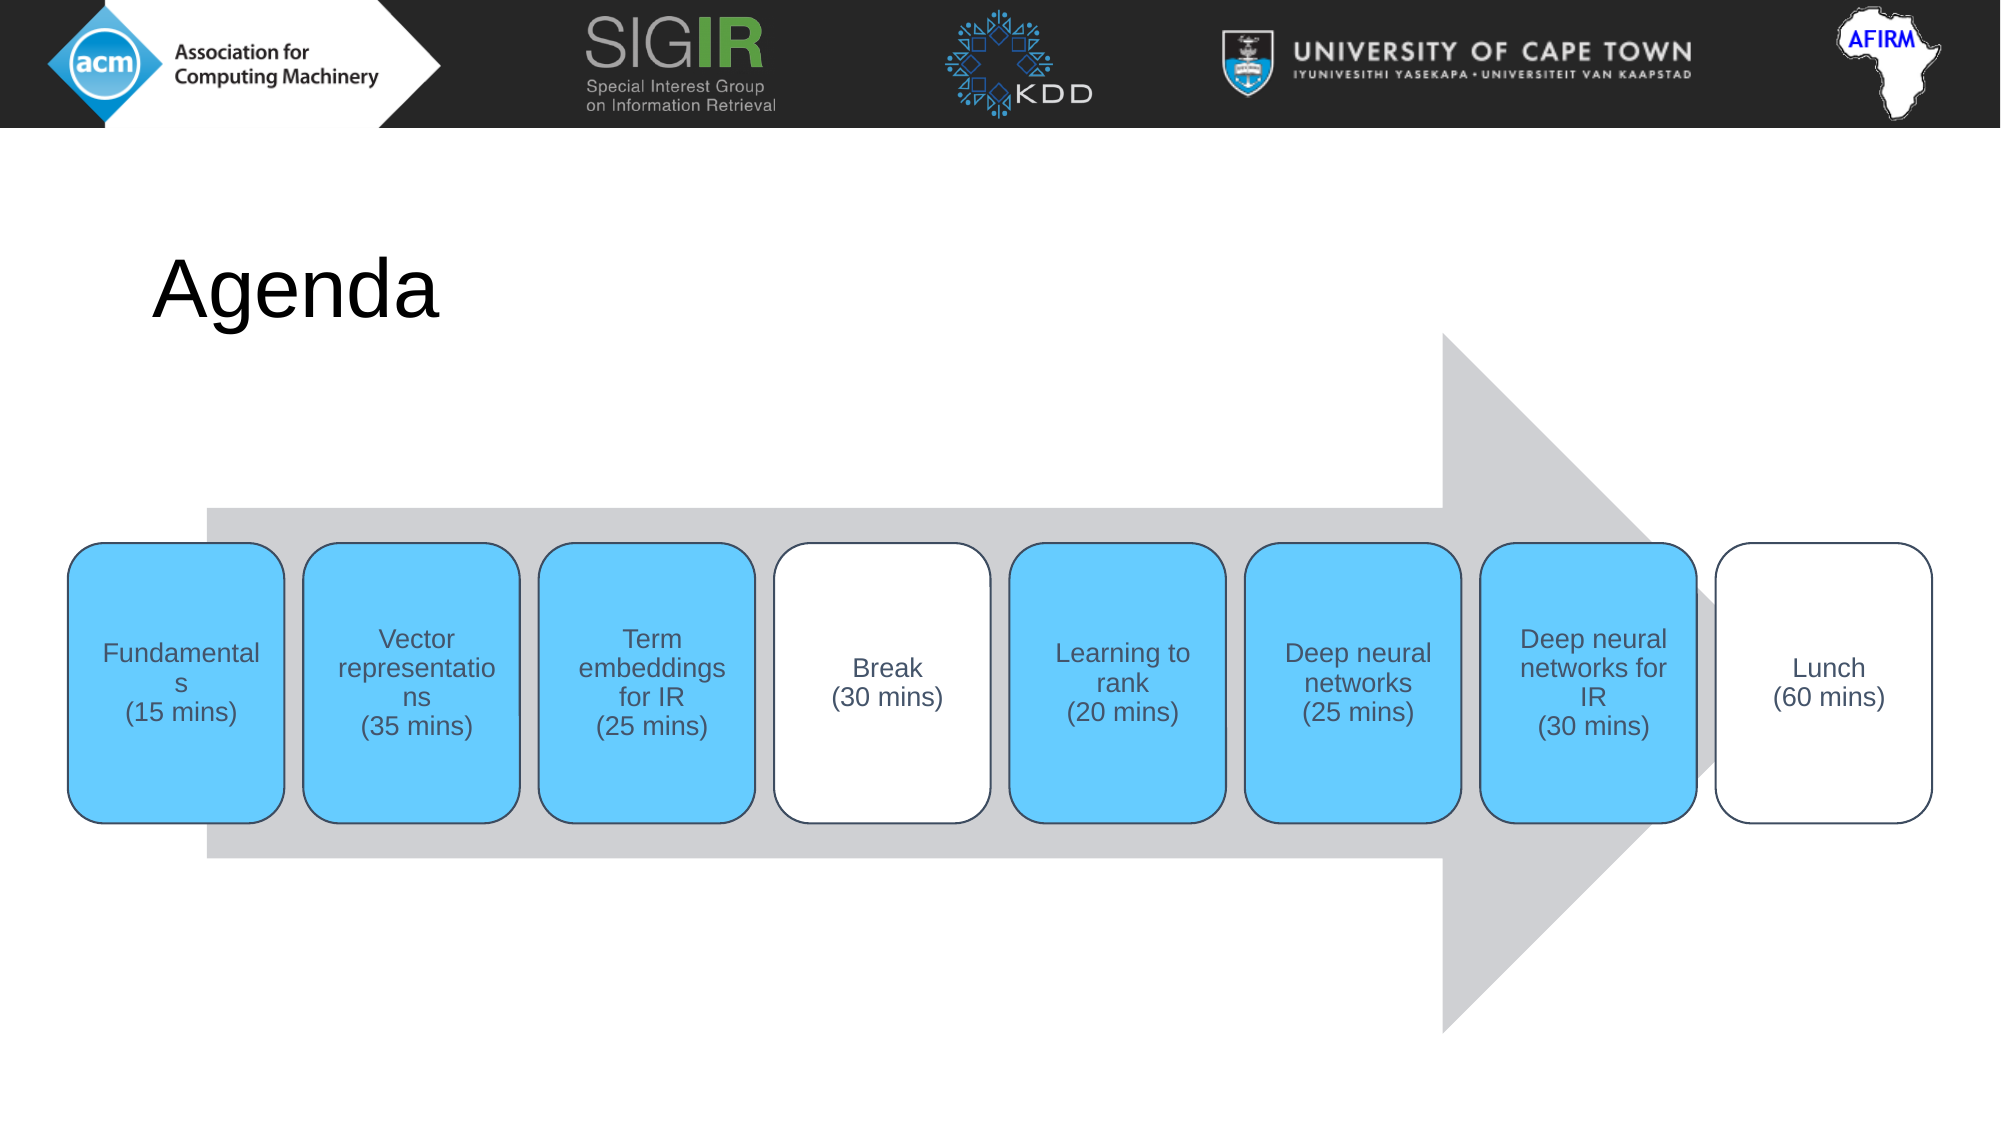

# Agenda
Fundamentals
(15 mins)
Vector representations
(35 mins)
Term embeddings for IR
(25 mins)
Break
(30 mins)
Learning to rank
(20 mins)
Deep neural networks
(25 mins)
Deep neural networks for IR
(30 mins)
Lunch
(60 mins)